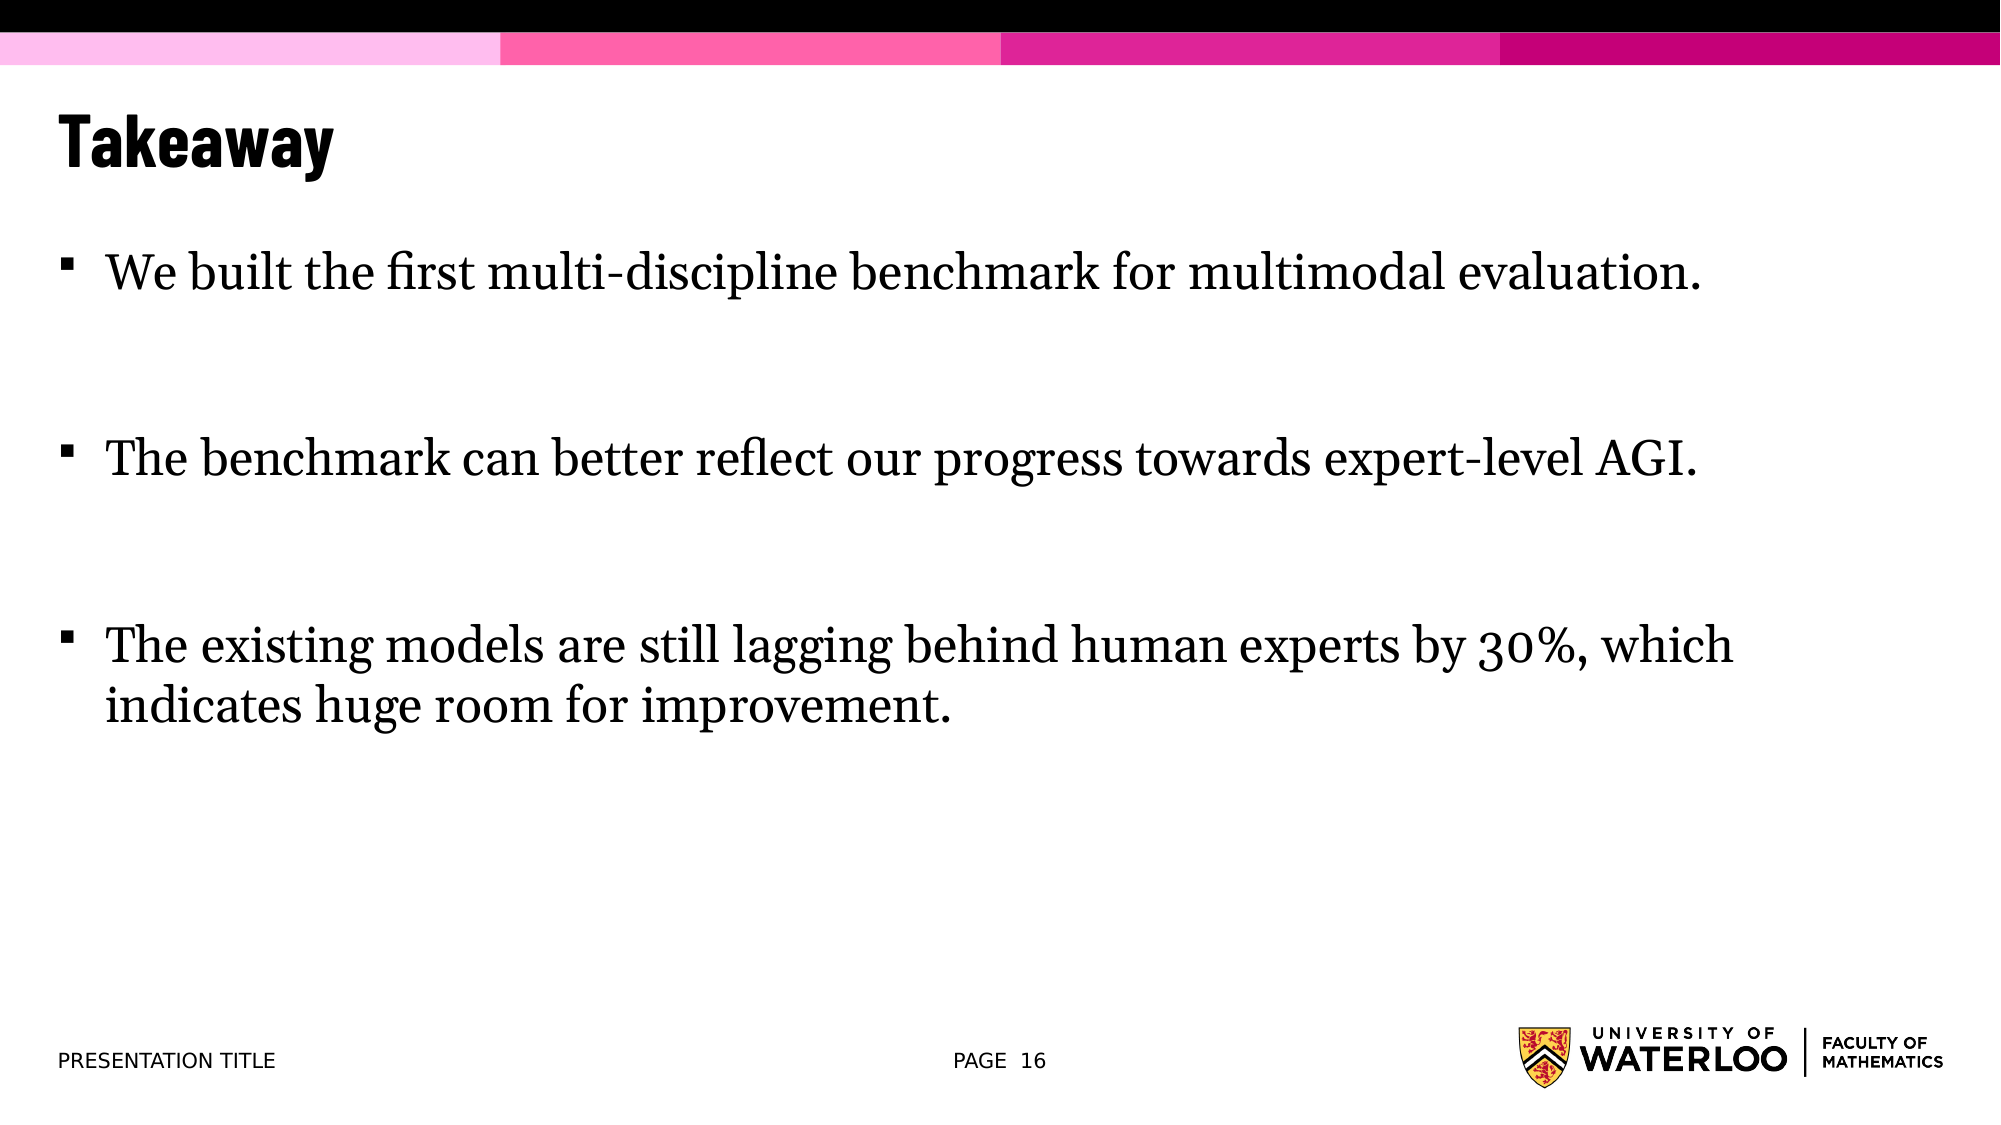

# Takeaway
We built the first multi-discipline benchmark for multimodal evaluation.

The benchmark can better reflect our progress towards expert-level AGI.

The existing models are still lagging behind human experts by 30%, which indicates huge room for improvement.
PRESENTATION TITLE
PAGE  16